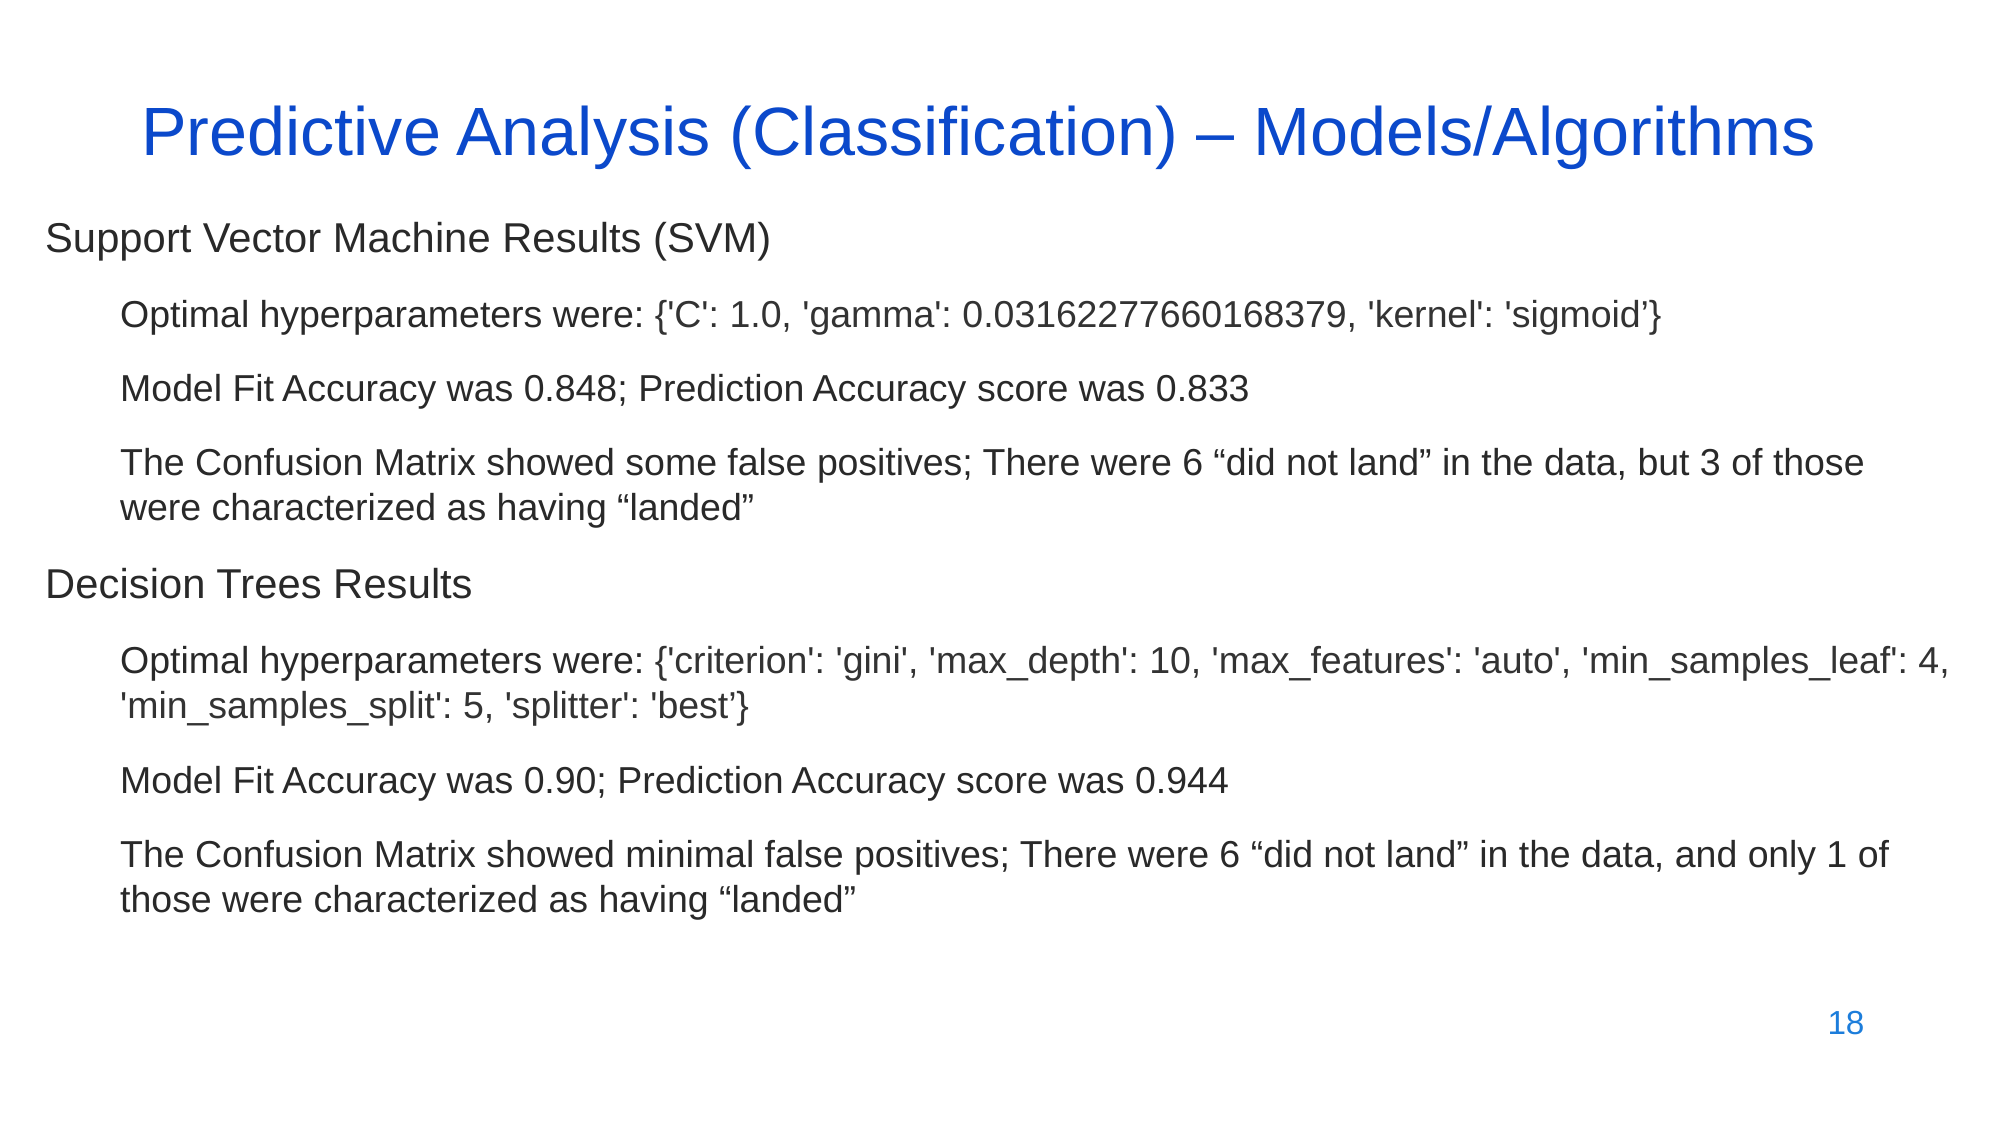

Predictive Analysis (Classification) – Models/Algorithms
Support Vector Machine Results (SVM)
Optimal hyperparameters were: {'C': 1.0, 'gamma': 0.03162277660168379, 'kernel': 'sigmoid’}
Model Fit Accuracy was 0.848; Prediction Accuracy score was 0.833
The Confusion Matrix showed some false positives; There were 6 “did not land” in the data, but 3 of those were characterized as having “landed”
Decision Trees Results
Optimal hyperparameters were: {'criterion': 'gini', 'max_depth': 10, 'max_features': 'auto', 'min_samples_leaf': 4, 'min_samples_split': 5, 'splitter': 'best’}
Model Fit Accuracy was 0.90; Prediction Accuracy score was 0.944
The Confusion Matrix showed minimal false positives; There were 6 “did not land” in the data, and only 1 of those were characterized as having “landed”

18